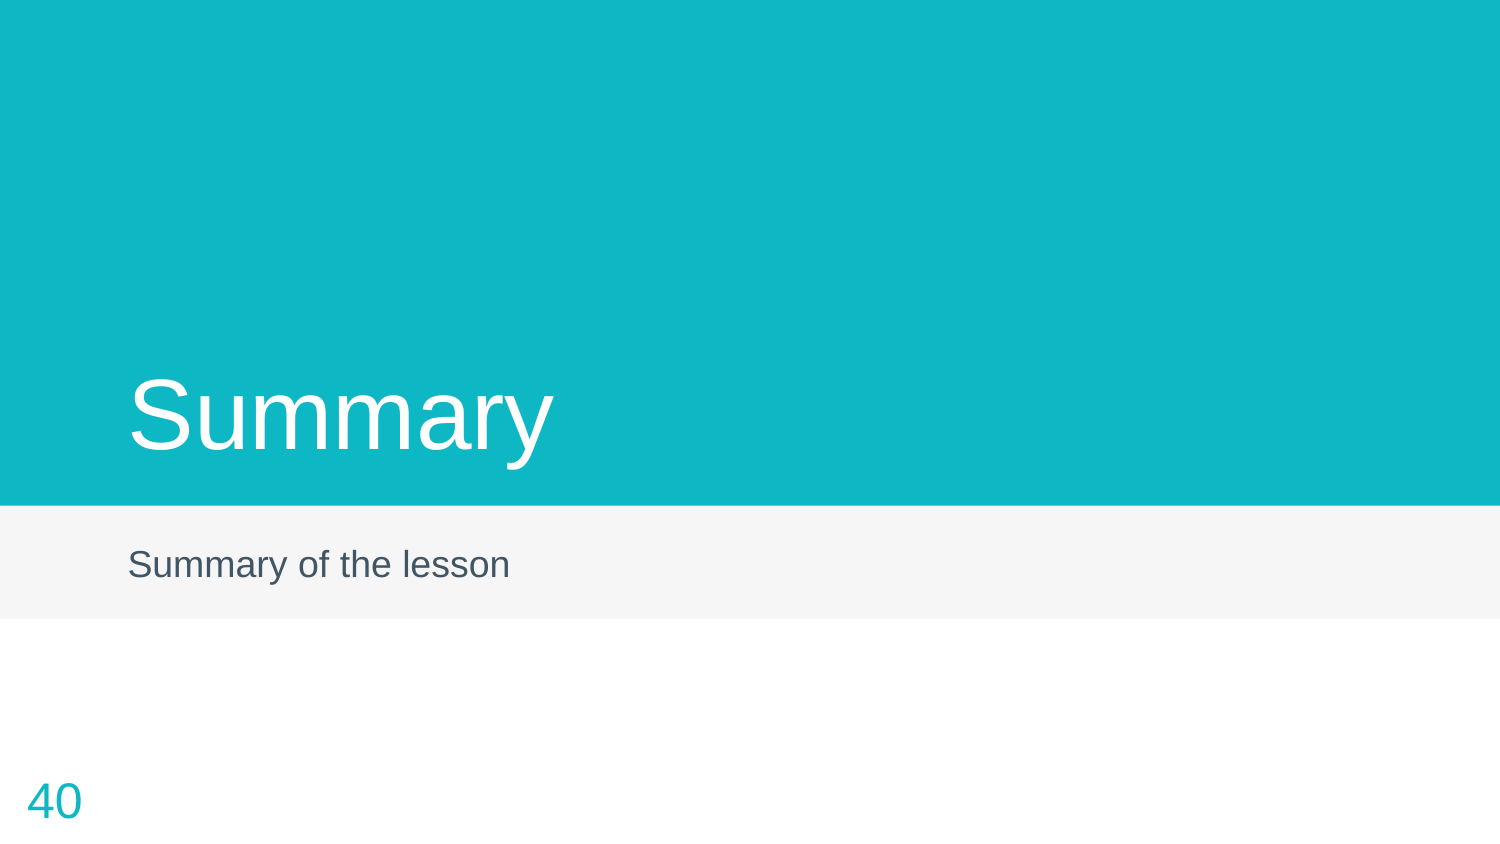

# Summary
Summary of the lesson
40